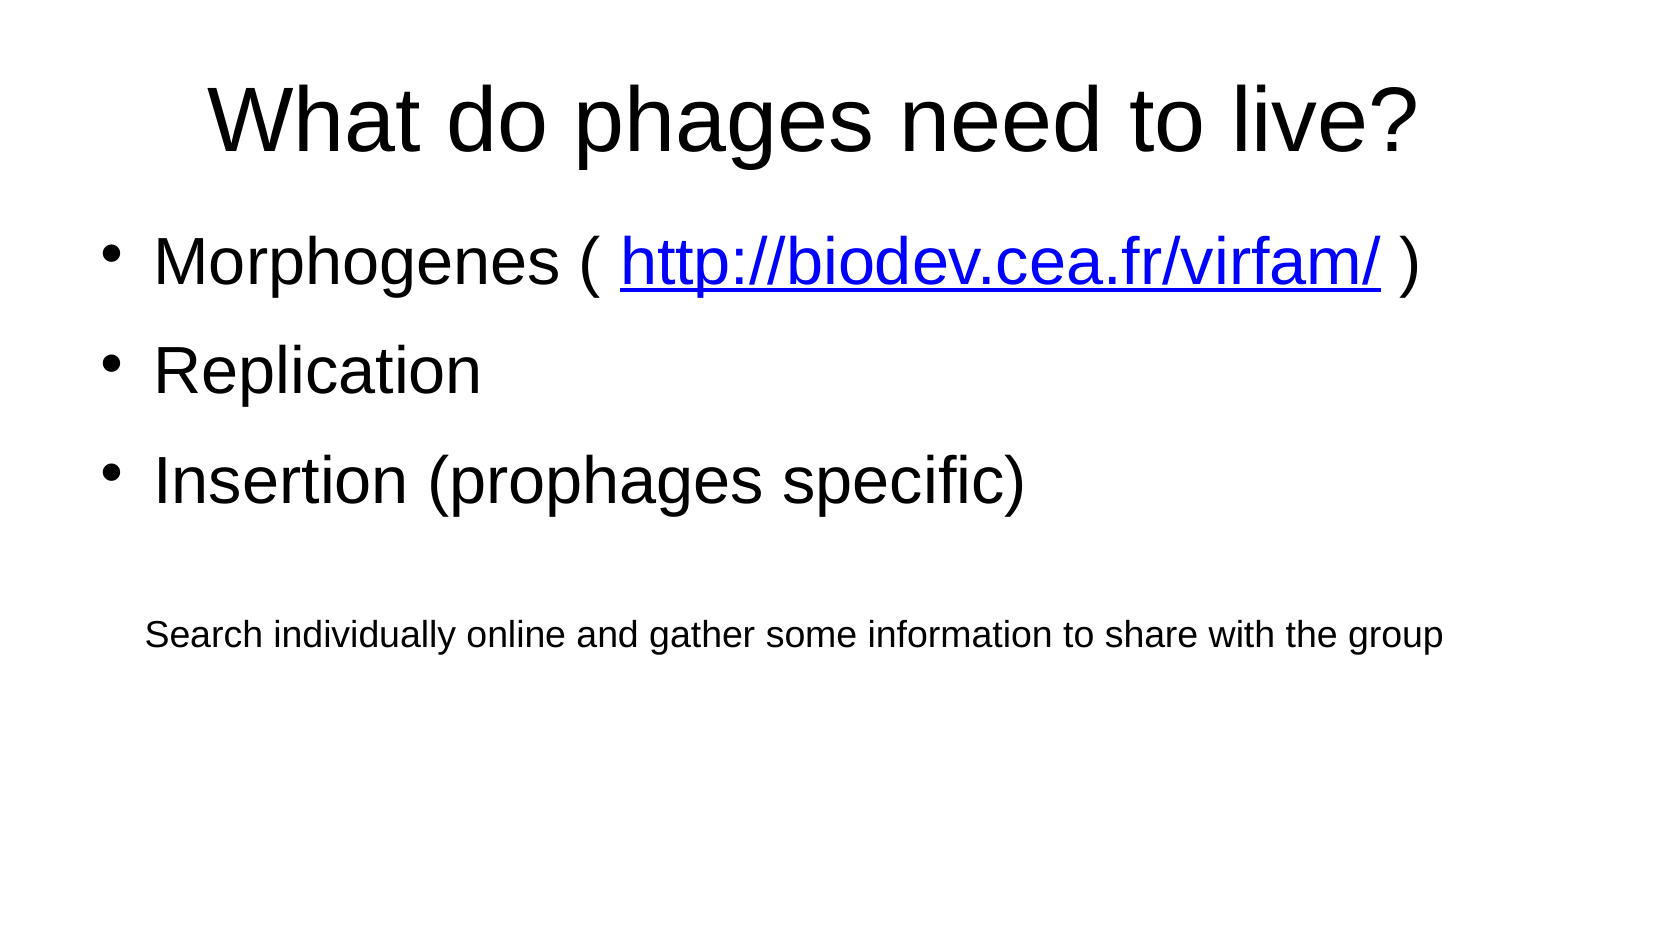

What do phages need to live?
Morphogenes ( http://biodev.cea.fr/virfam/ )
Replication
Insertion (prophages specific)

Search individually online and gather some information to share with the group